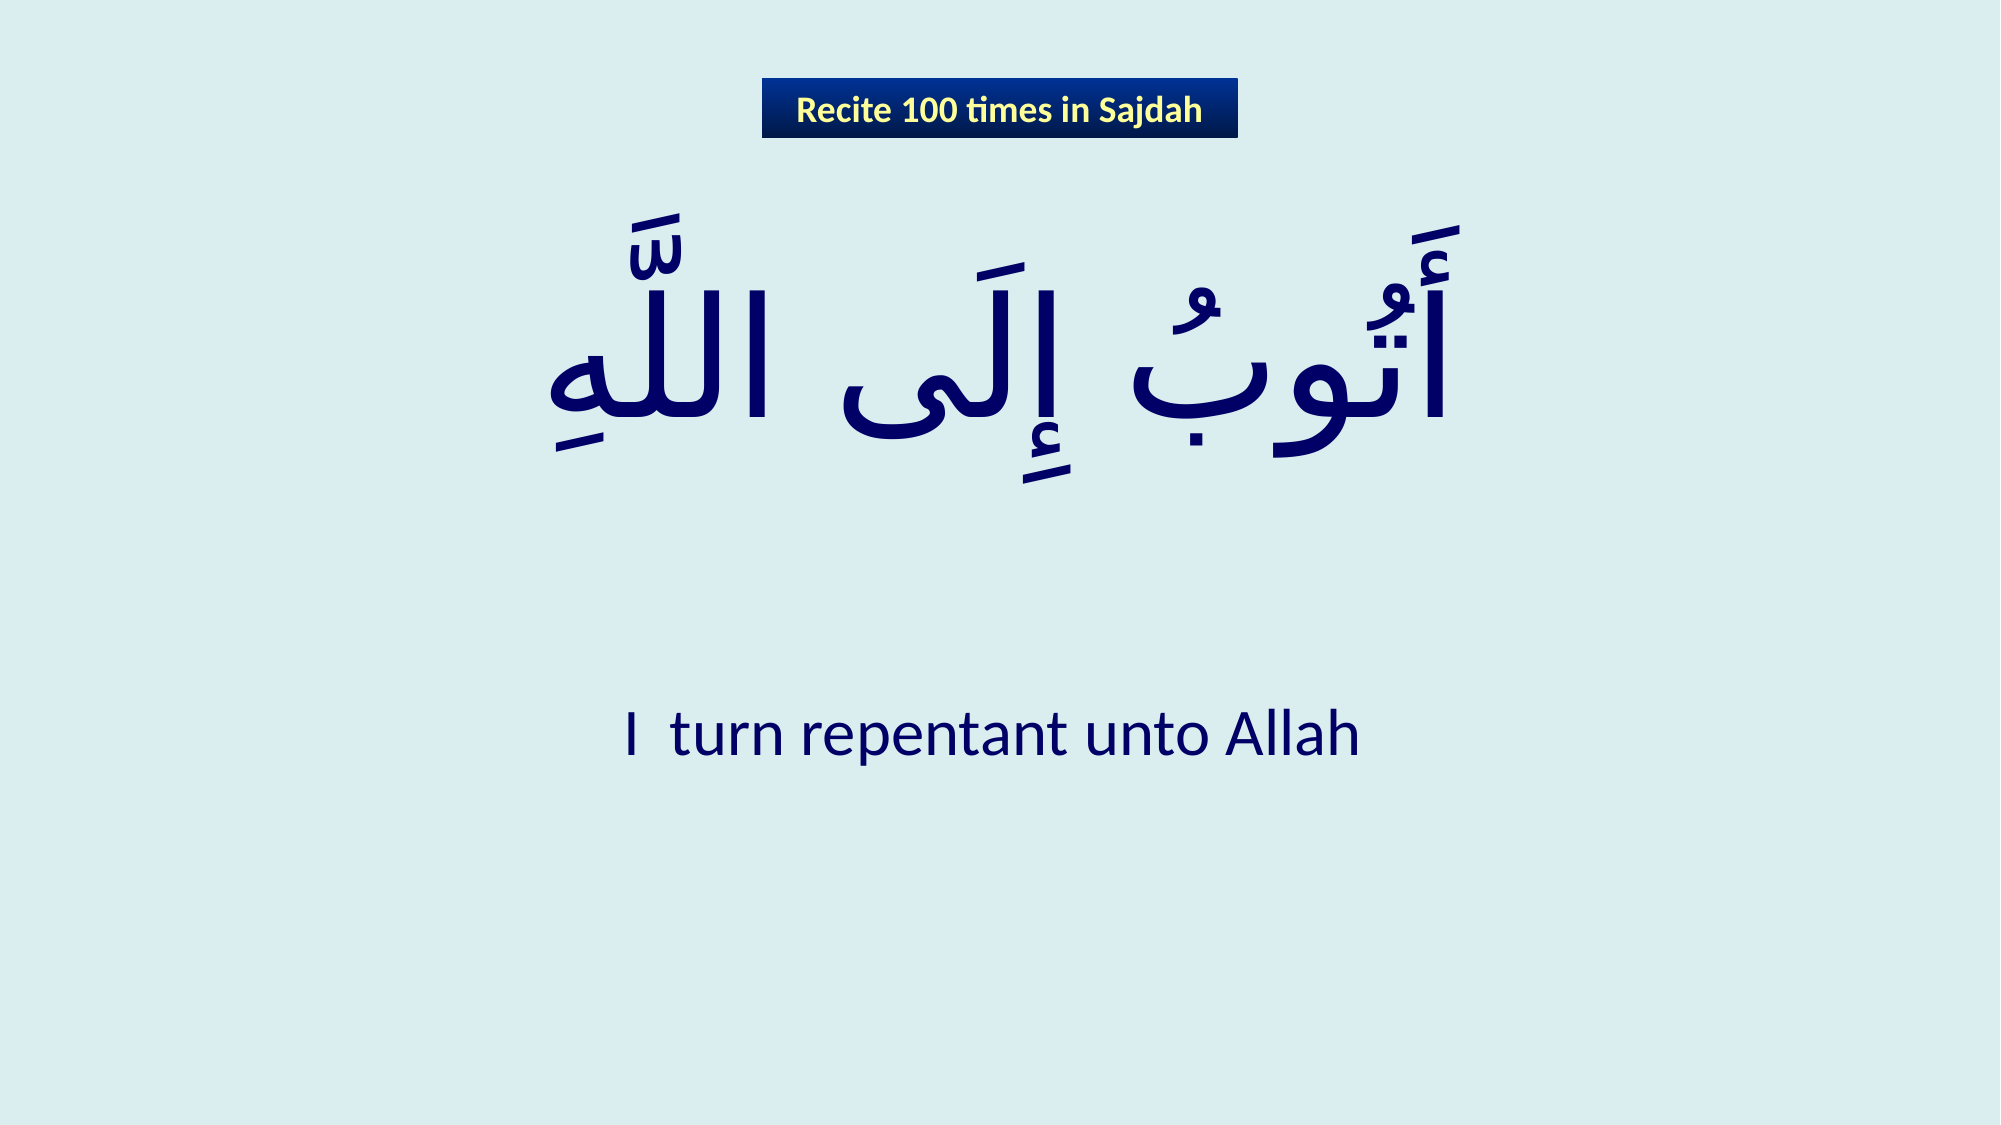

Recite 100 times in Sajdah
# أَتُوبُ إِلَى اللَّهِ‏
I  turn repentant unto Allah